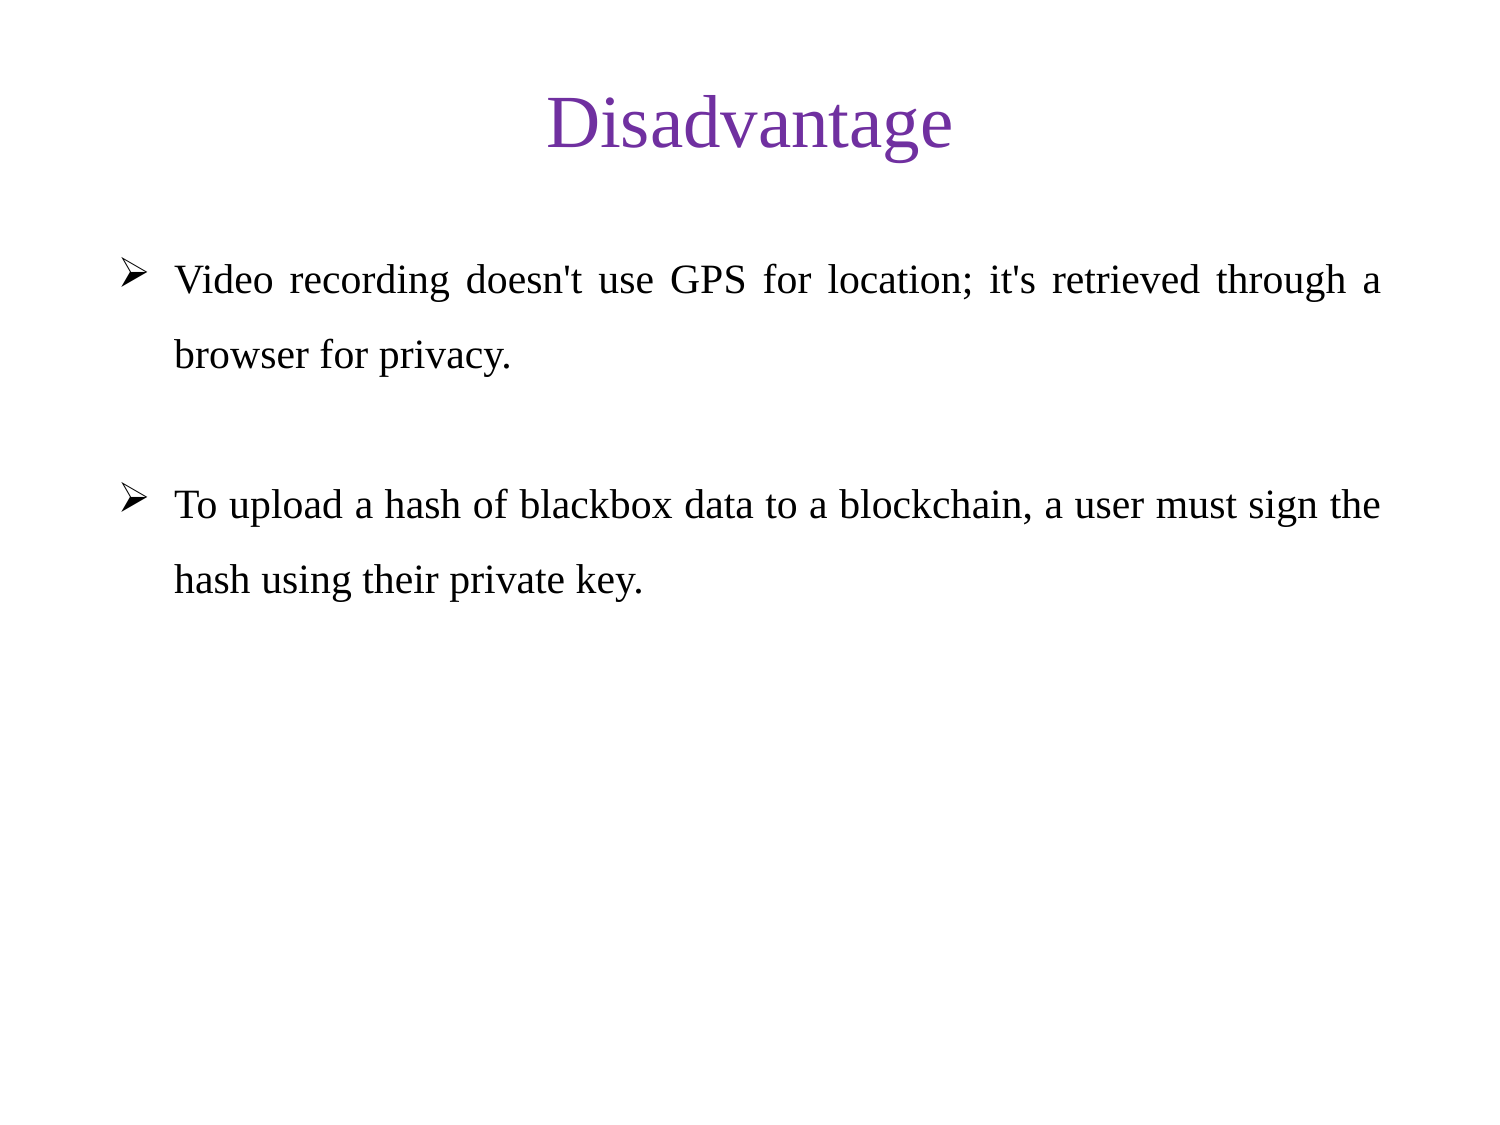

# Disadvantage
Video recording doesn't use GPS for location; it's retrieved through a browser for privacy.

To upload a hash of blackbox data to a blockchain, a user must sign the hash using their private key.